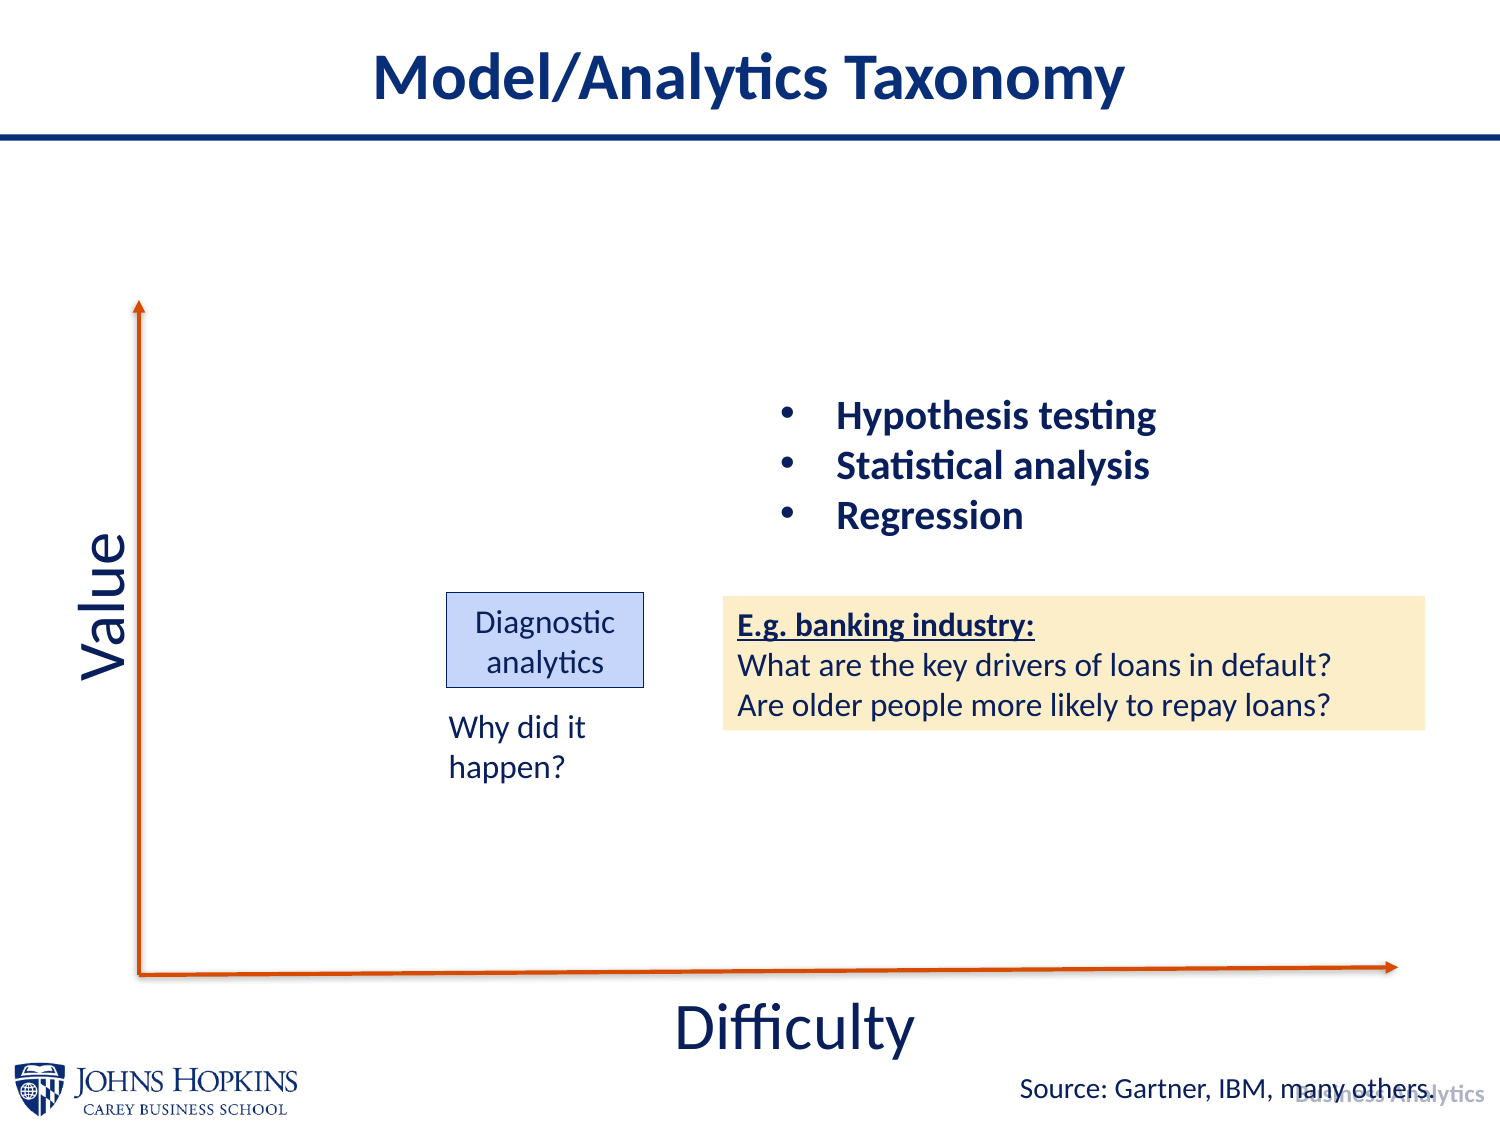

# Model/Analytics Taxonomy
Hypothesis testing
Statistical analysis
Regression
Value
Diagnostic analytics
E.g. banking industry:
What are the key drivers of loans in default?
Are older people more likely to repay loans?
Why did it happen?
Difficulty
Source: Gartner, IBM, many others.